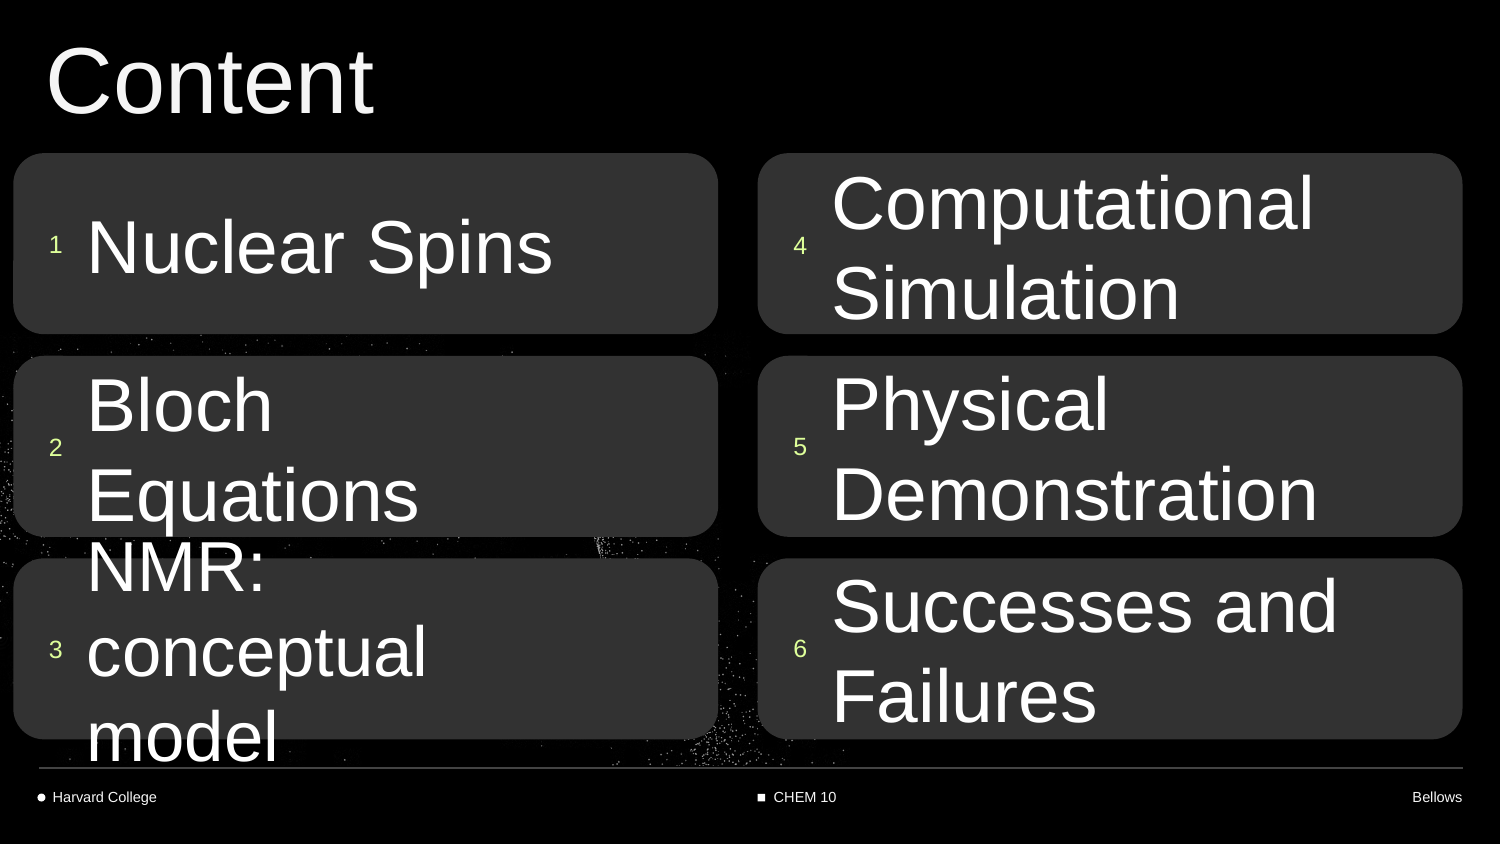

# Content

1
Nuclear Spins
4
Computational Simulation

5
Physical Demonstration
2
Bloch Equations

6
Successes and Failures
3
NMR: conceptual model
Harvard College
CHEM 10
Bellows